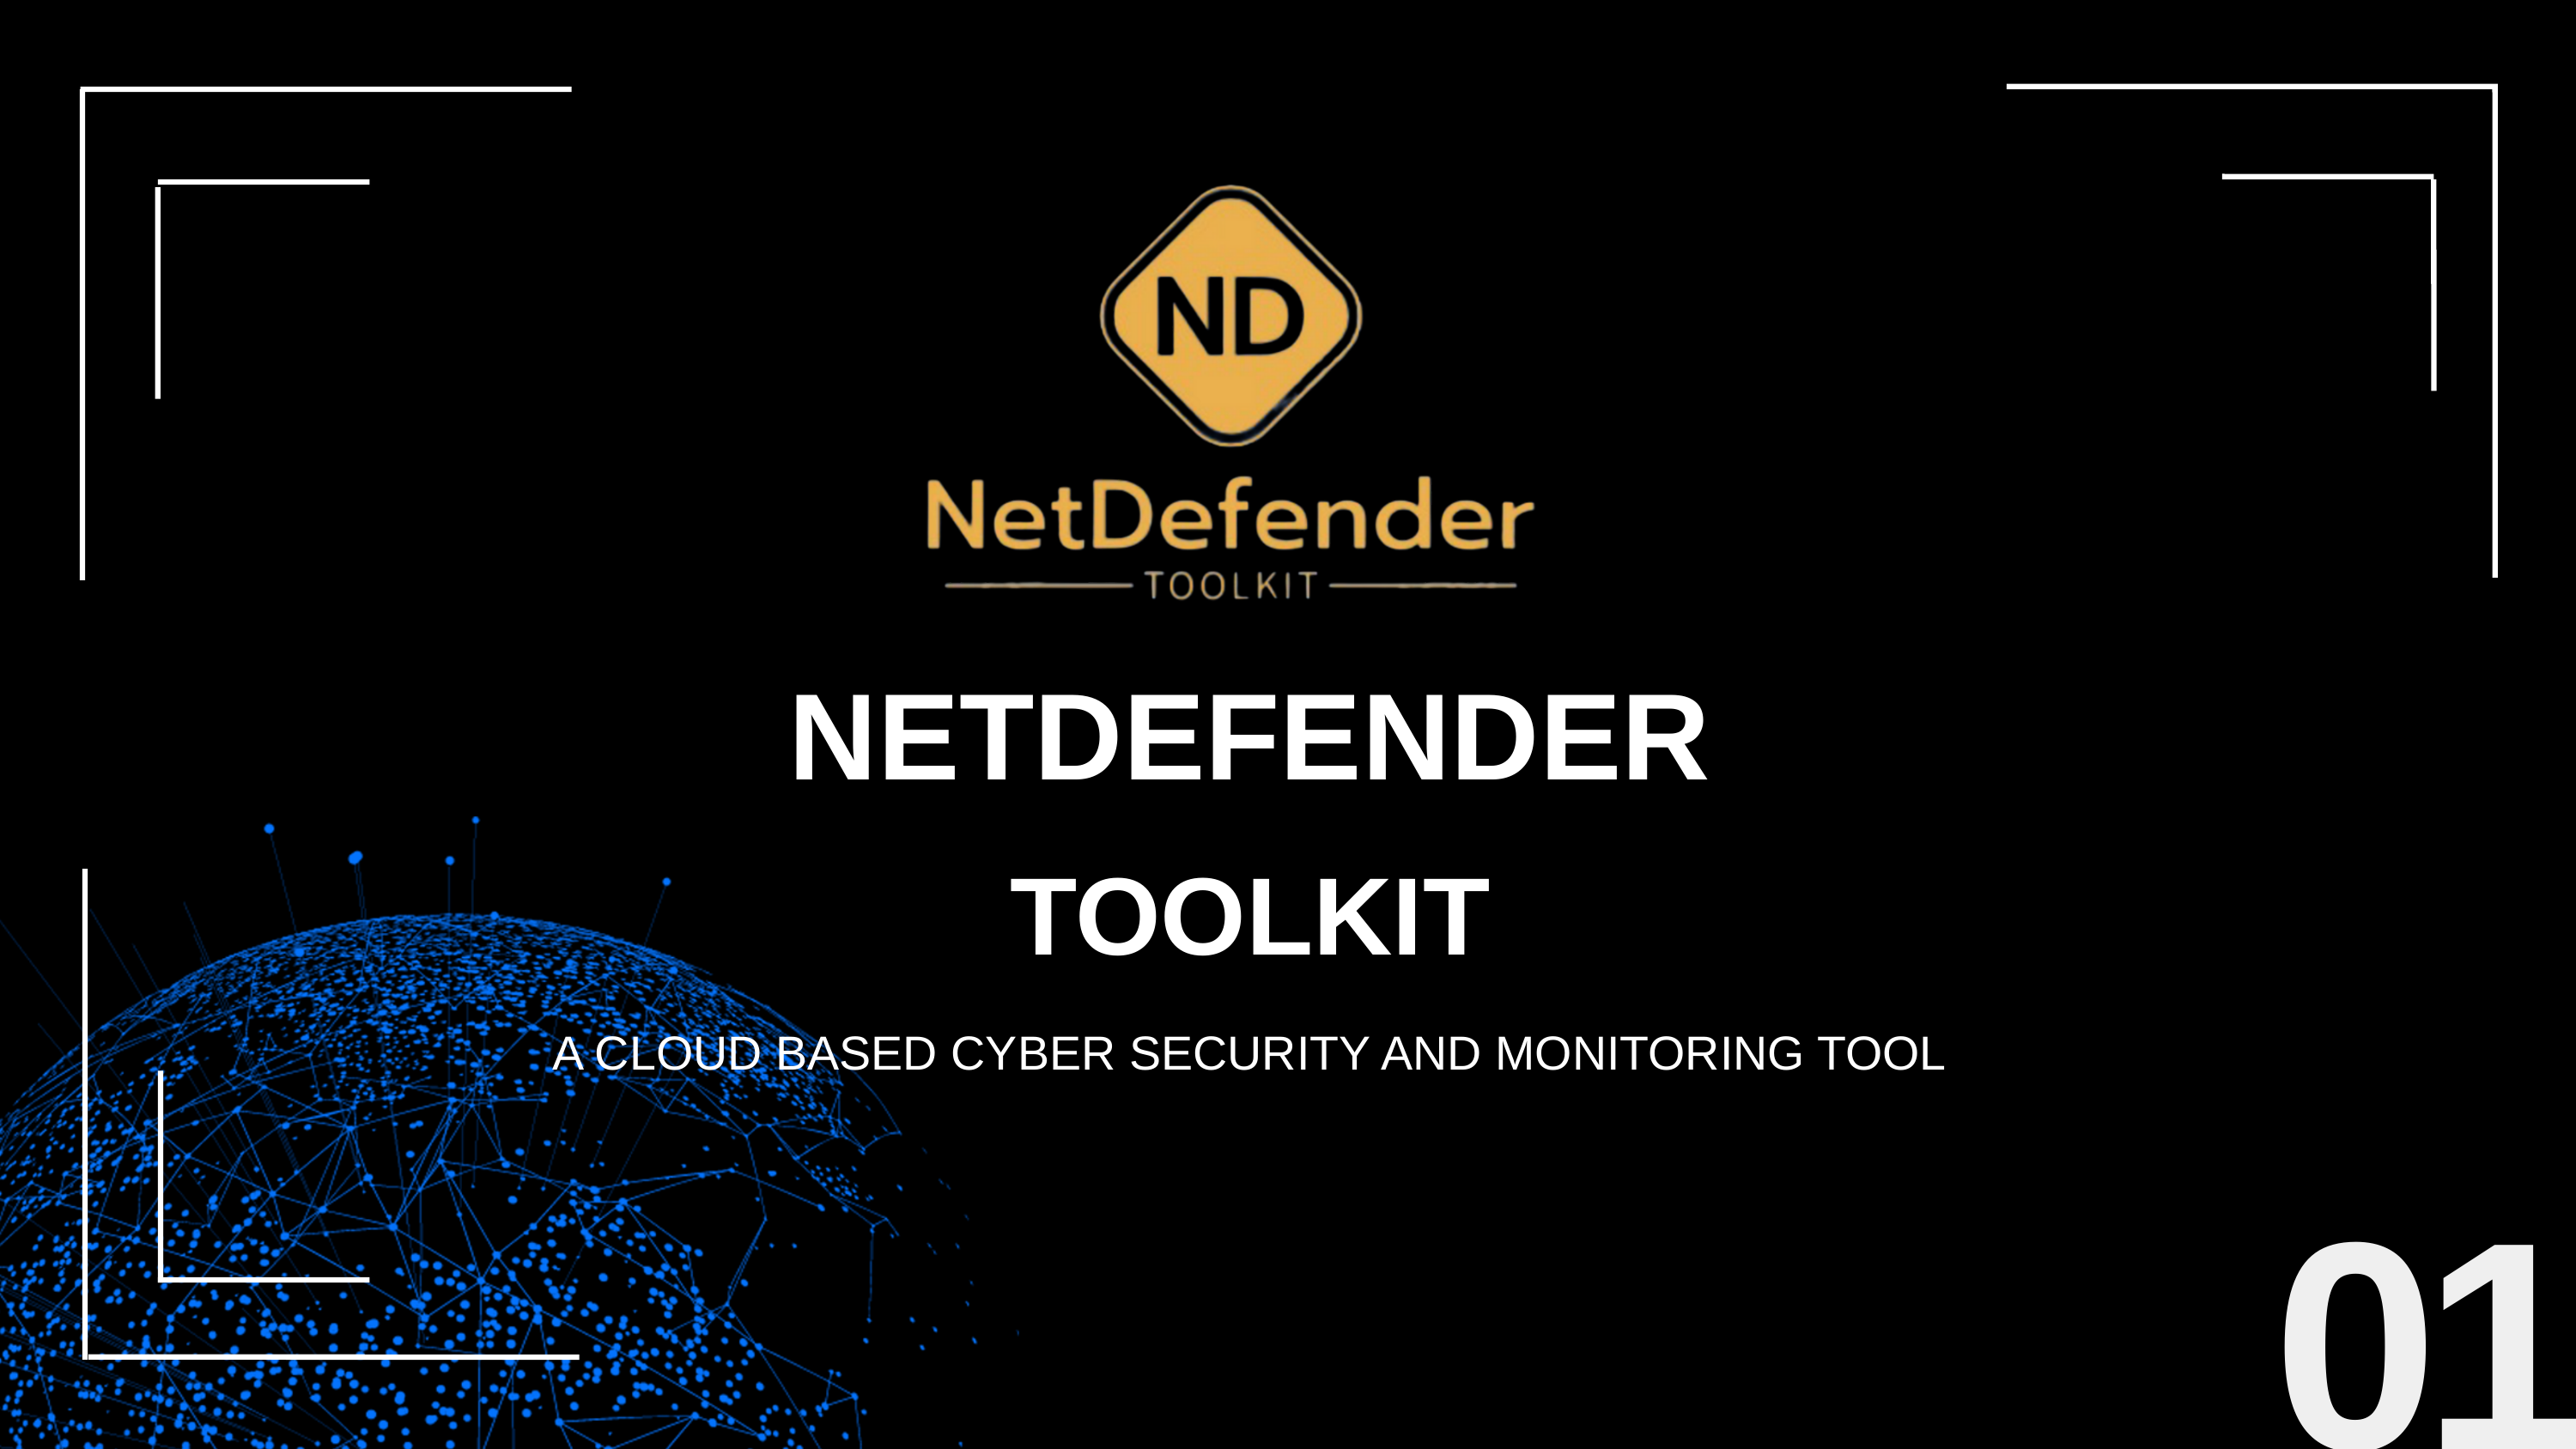

NETDEFENDER

TOOLKIT
A CLOUD BASED CYBER SECURITY AND MONITORING TOOL

01